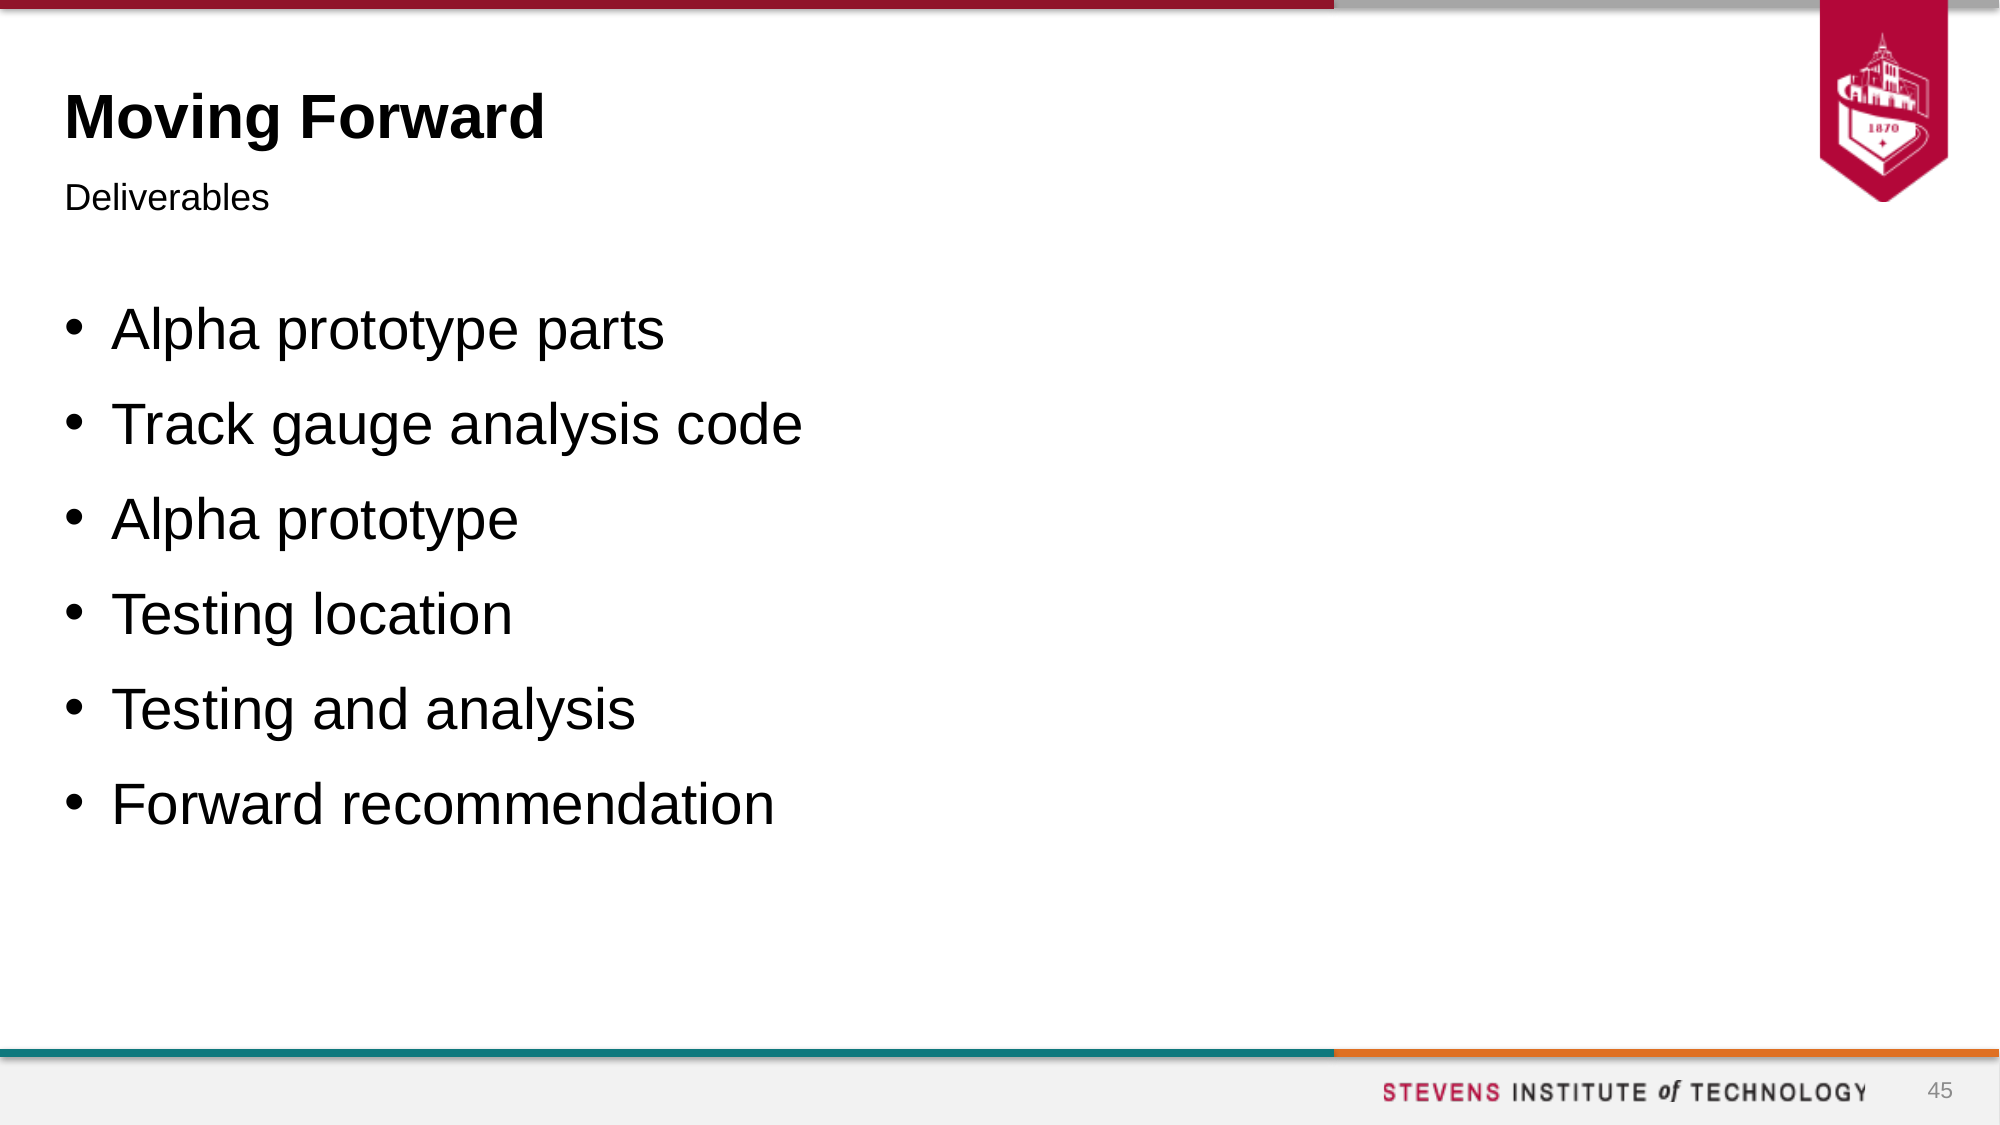

# Moving Forward
Deliverables

Alpha prototype parts
Track gauge analysis code
Alpha prototype
Testing location
Testing and analysis
Forward recommendation
45